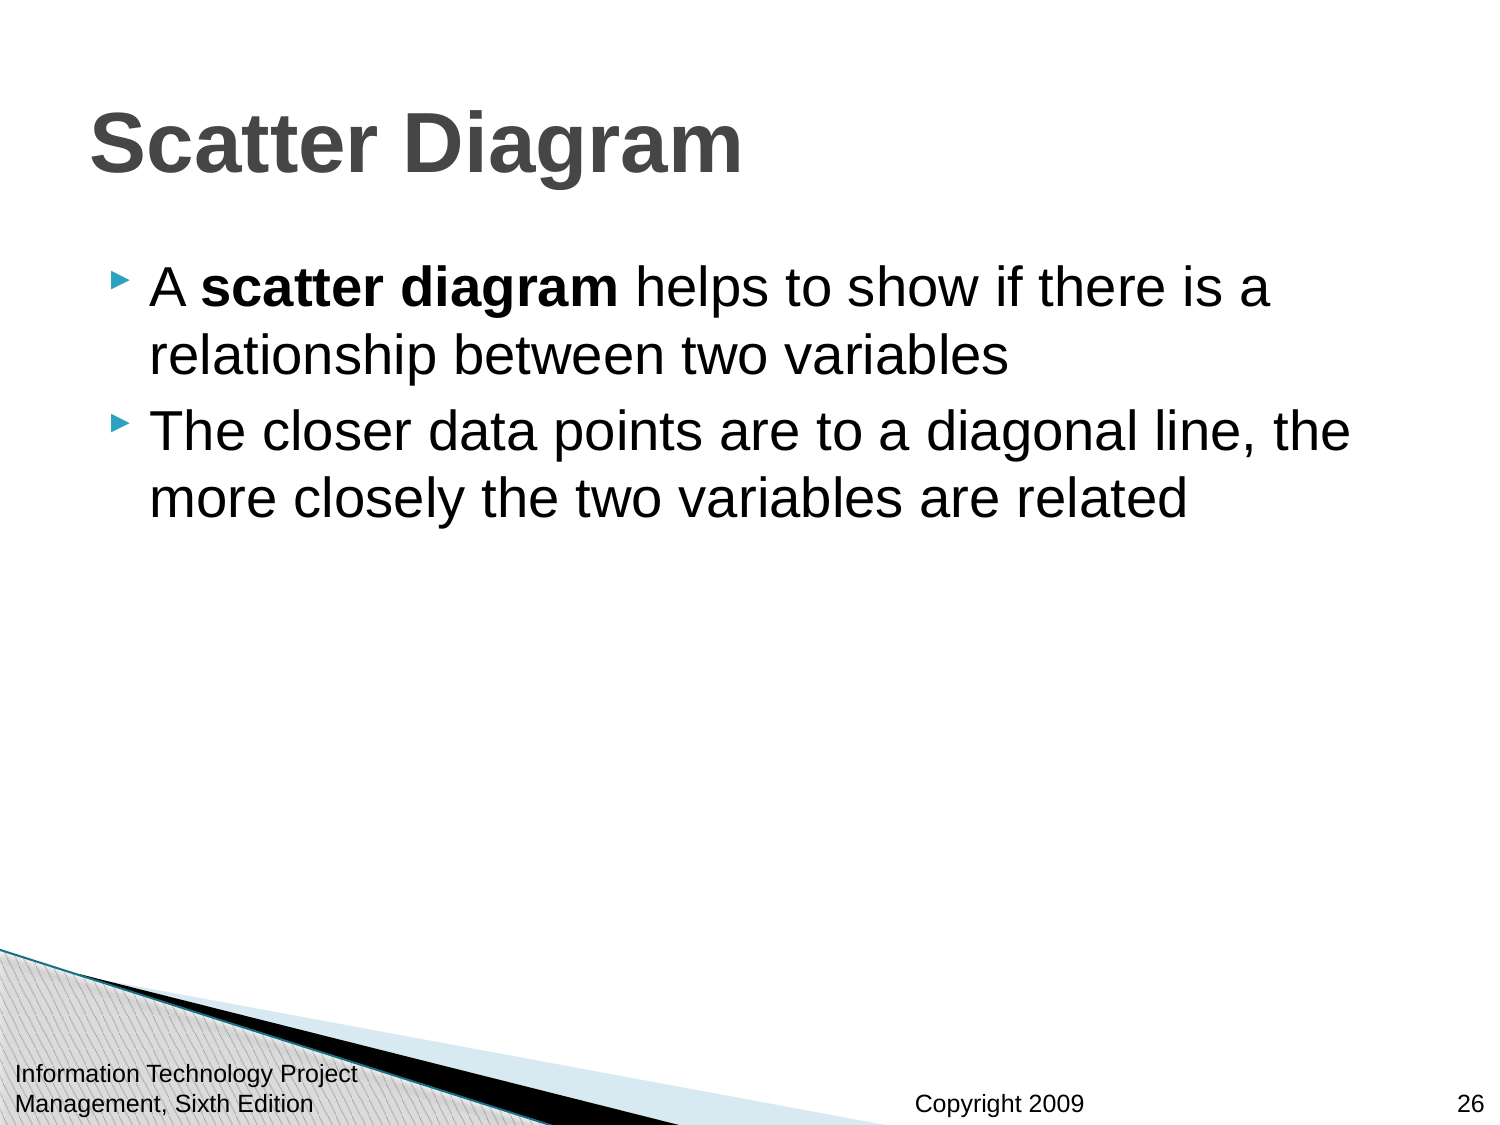

# Scatter Diagram
A scatter diagram helps to show if there is a relationship between two variables
The closer data points are to a diagonal line, the more closely the two variables are related
Information Technology Project Management, Sixth Edition
26